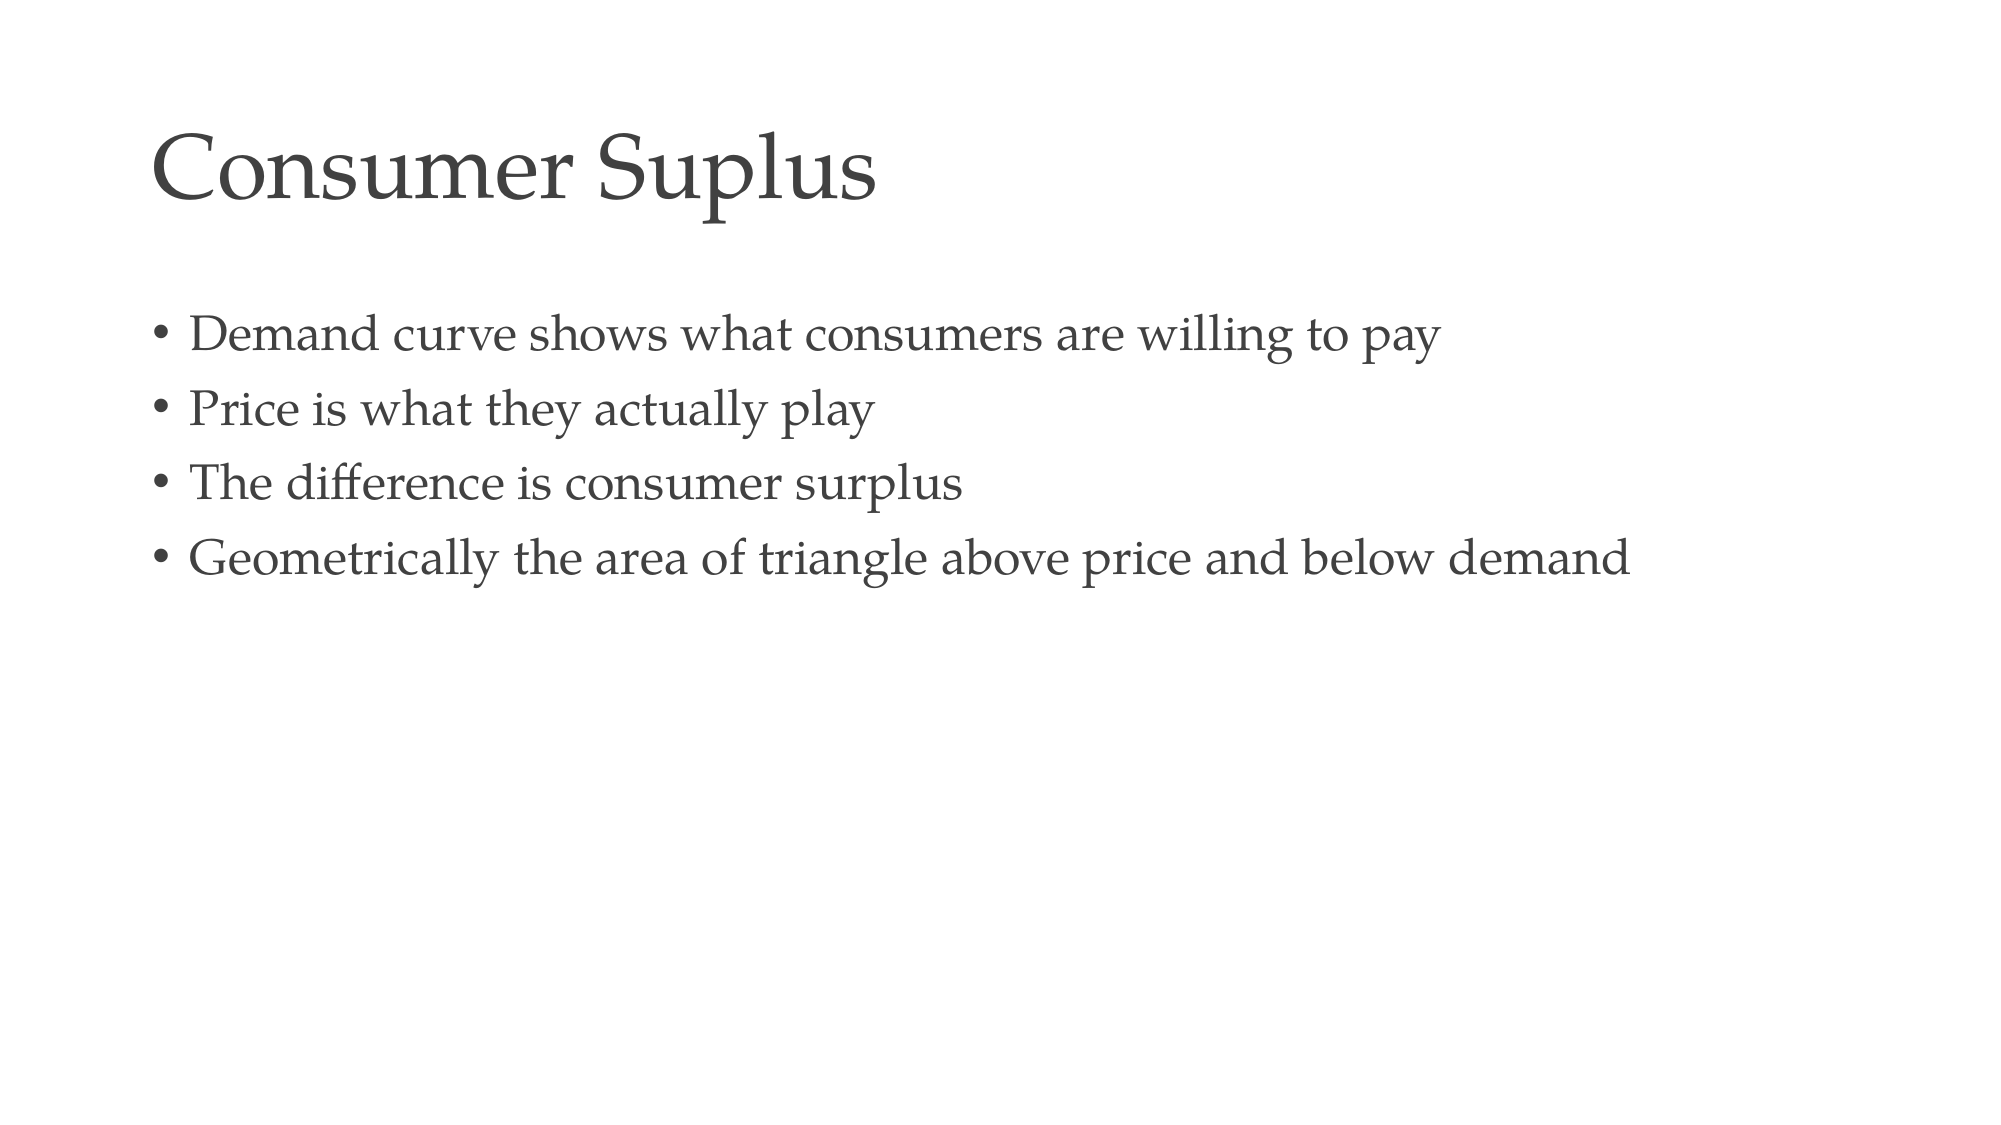

# Consumer Suplus
Demand curve shows what consumers are willing to pay
Price is what they actually play
The difference is consumer surplus
Geometrically the area of triangle above price and below demand